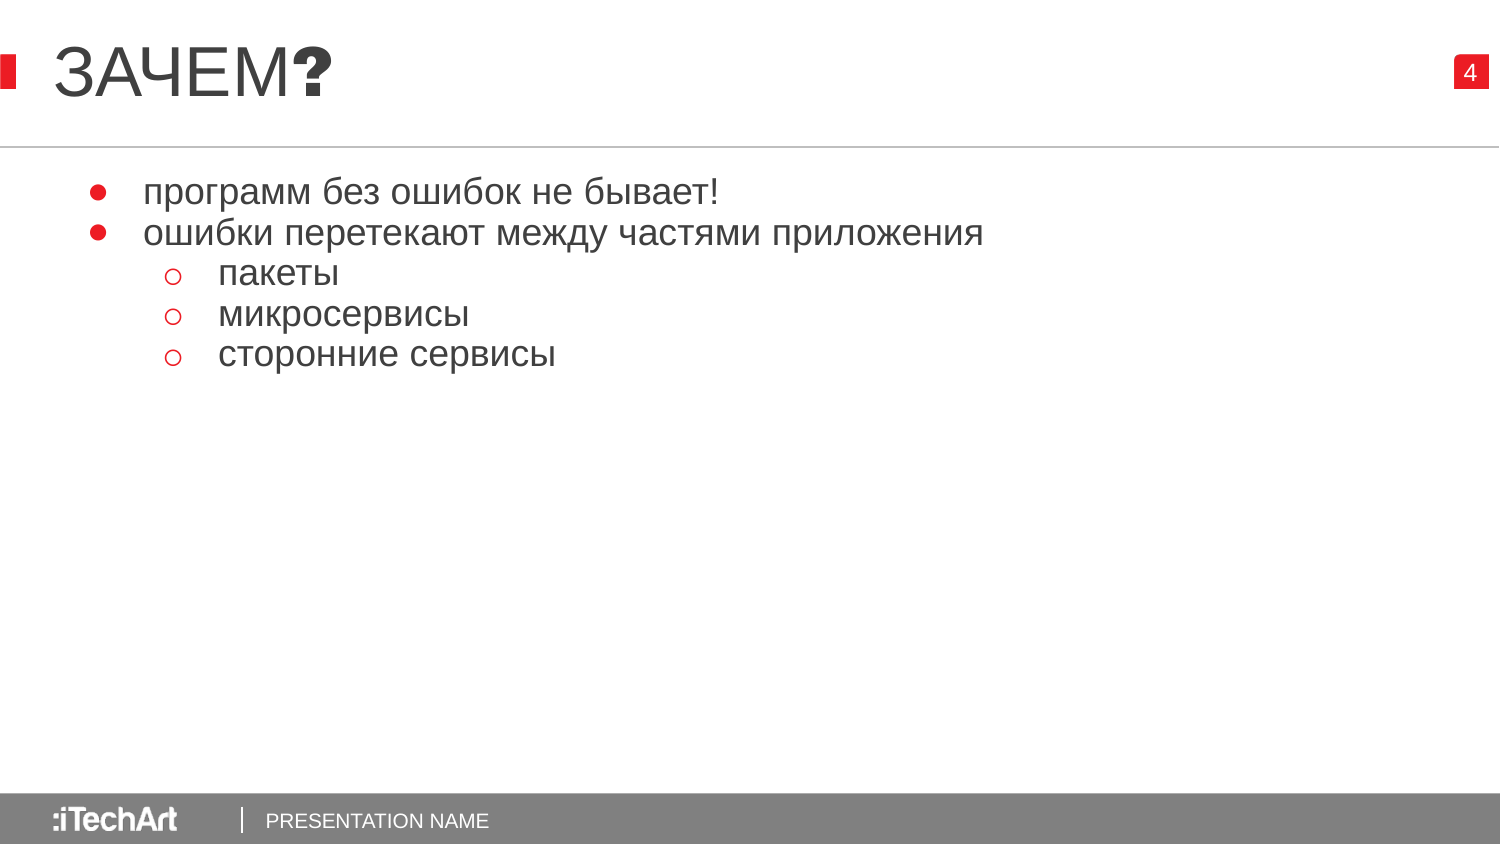

# ЗАЧЕМ?
программ без ошибок не бывает!
ошибки перетекают между частями приложения
пакеты
микросервисы
сторонние сервисы

PRESENTATION NAME